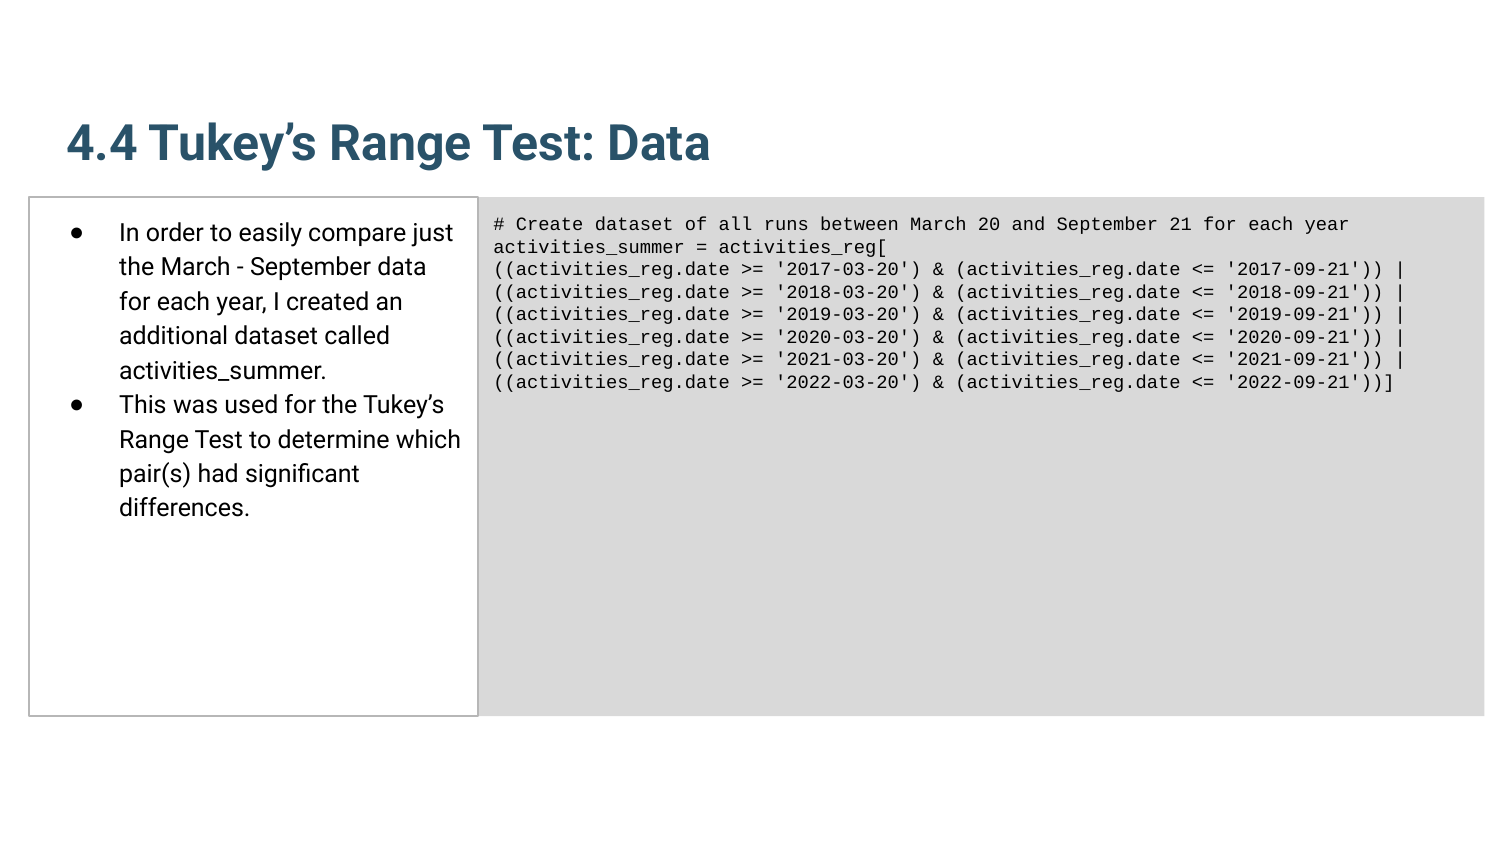

4.4 Tukey’s Range Test: Data
In order to easily compare just the March - September data for each year, I created an additional dataset called activities_summer.
This was used for the Tukey’s Range Test to determine which pair(s) had significant differences.

# Create dataset of all runs between March 20 and September 21 for each year
activities_summer = activities_reg[
((activities_reg.date >= '2017-03-20') & (activities_reg.date <= '2017-09-21')) | ((activities_reg.date >= '2018-03-20') & (activities_reg.date <= '2018-09-21')) | ((activities_reg.date >= '2019-03-20') & (activities_reg.date <= '2019-09-21')) | ((activities_reg.date >= '2020-03-20') & (activities_reg.date <= '2020-09-21')) | ((activities_reg.date >= '2021-03-20') & (activities_reg.date <= '2021-09-21')) | ((activities_reg.date >= '2022-03-20') & (activities_reg.date <= '2022-09-21'))]